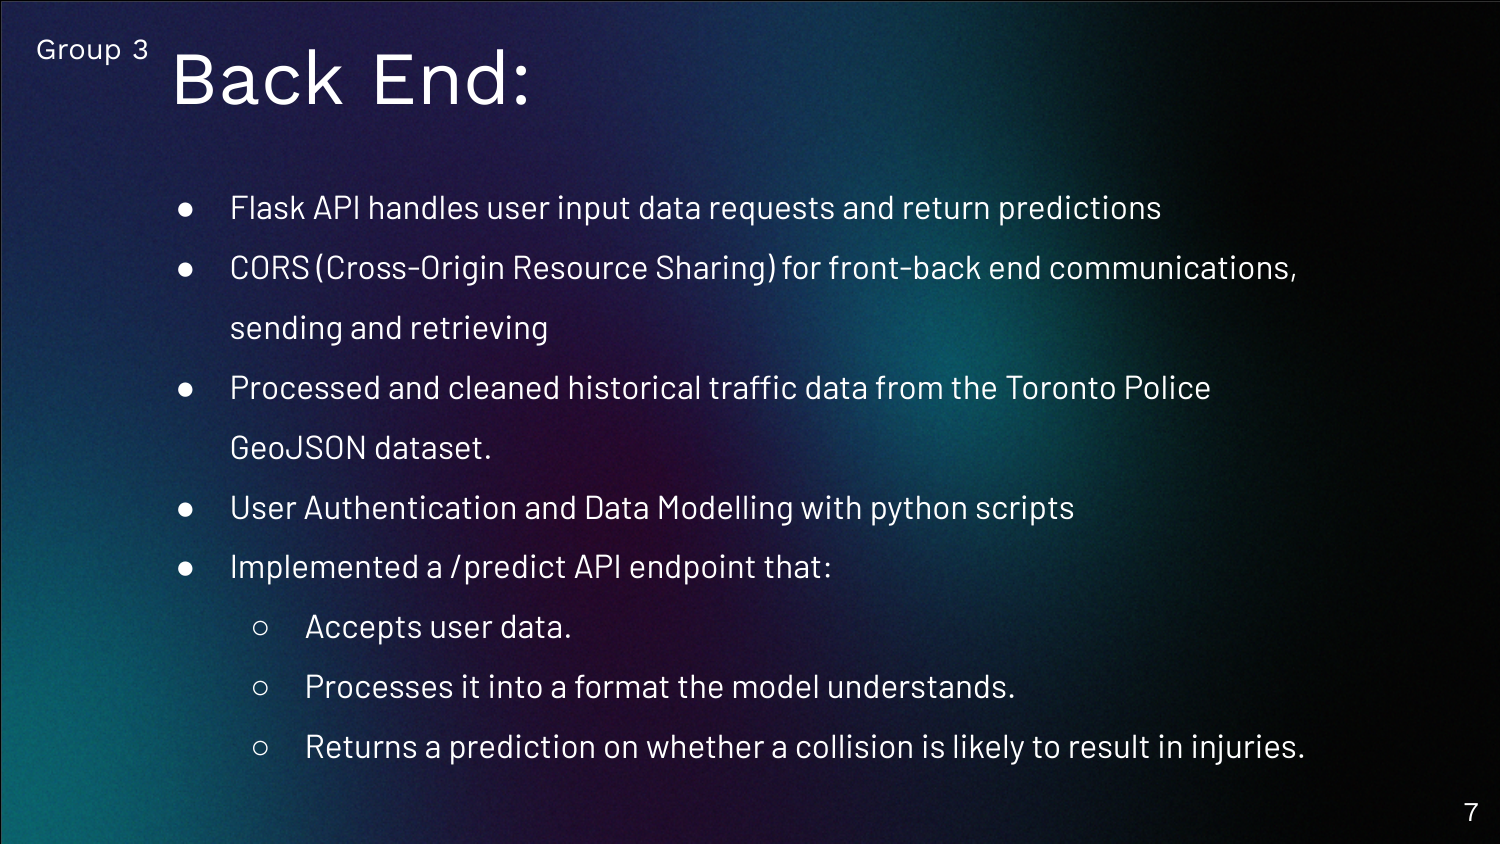

# Back End:
Group 3
Flask API handles user input data requests and return predictions
CORS (Cross-Origin Resource Sharing) for front-back end communications, sending and retrieving
Processed and cleaned historical traffic data from the Toronto Police GeoJSON dataset.
User Authentication and Data Modelling with python scripts
Implemented a /predict API endpoint that:
Accepts user data.
Processes it into a format the model understands.
Returns a prediction on whether a collision is likely to result in injuries.
7